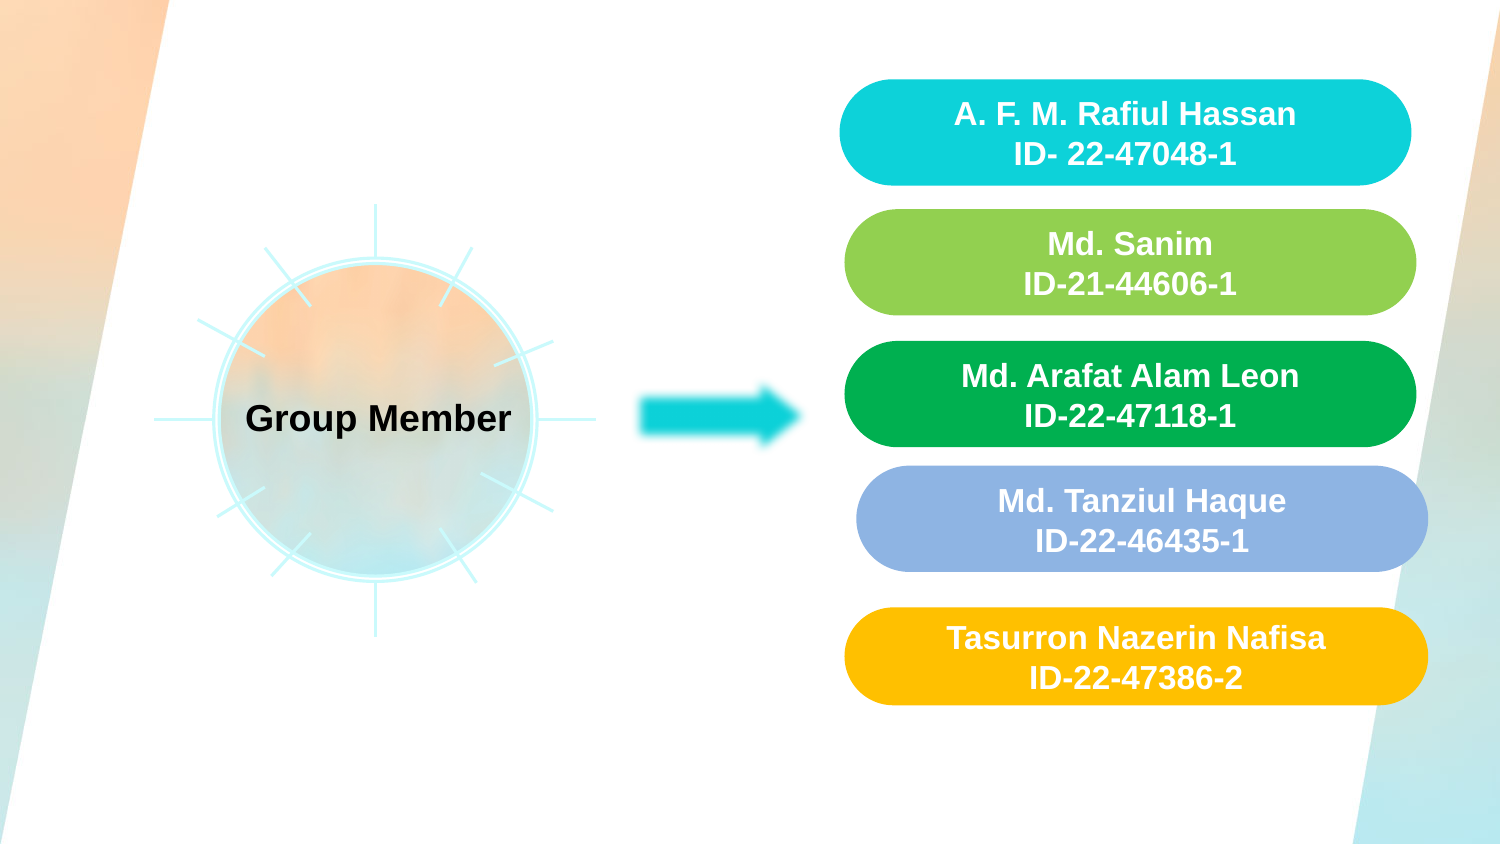

A. F. M. Rafiul Hassan
ID- 22-47048-1
Md. Sanim
ID-21-44606-1
Md. Arafat Alam Leon
ID-22-47118-1

Group Member
Md. Tanziul Haque
ID-22-46435-1
Tasurron Nazerin Nafisa
ID-22-47386-2